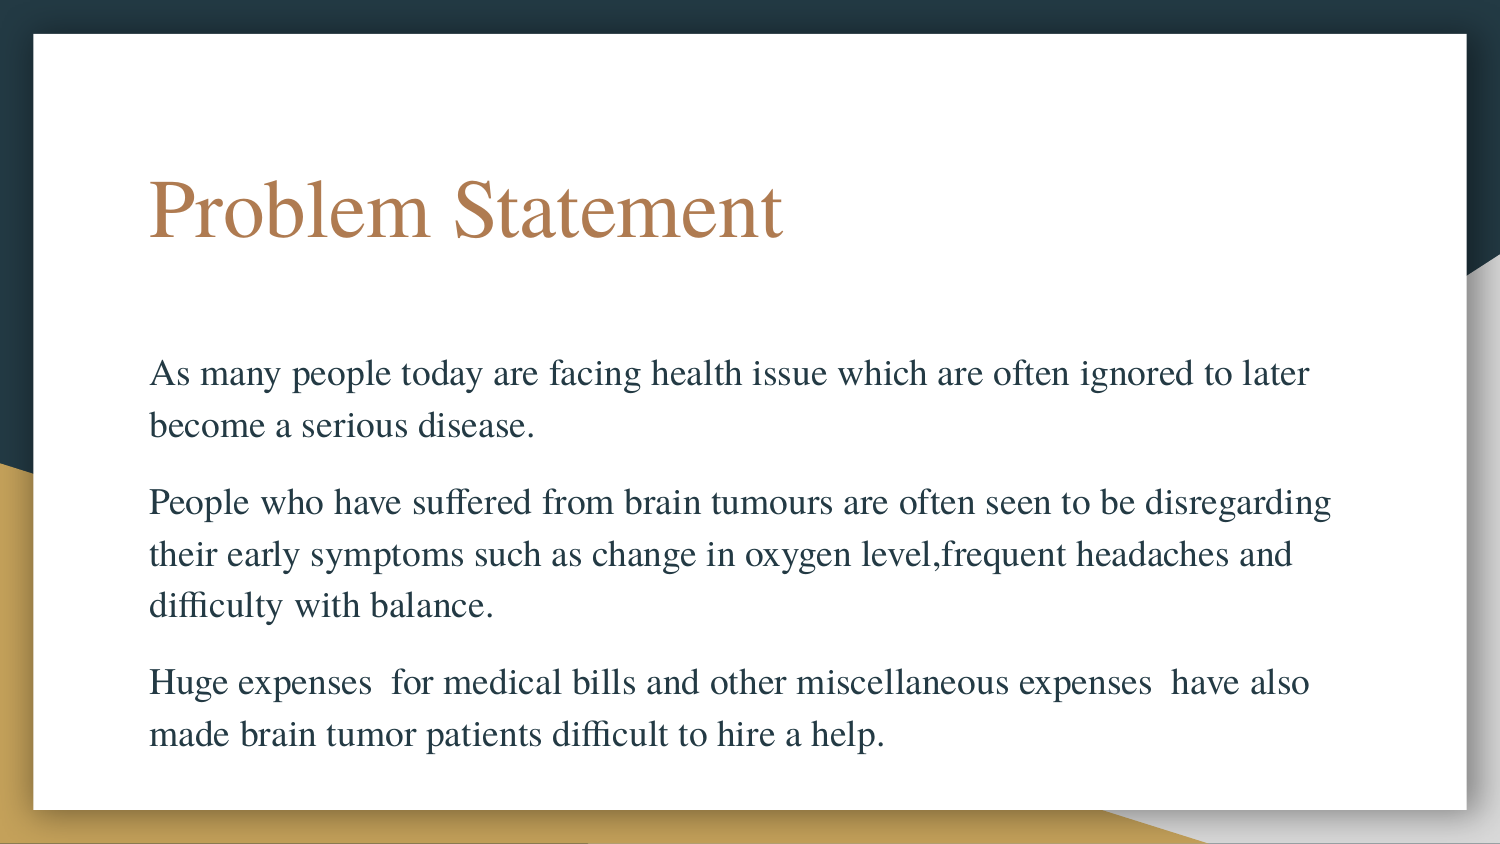

# Problem Statement
As many people today are facing health issue which are often ignored to later become a serious disease.
People who have suffered from brain tumours are often seen to be disregarding their early symptoms such as change in oxygen level,frequent headaches and difficulty with balance.
Huge expenses  for medical bills and other miscellaneous expenses  have also made brain tumor patients difficult to hire a help.